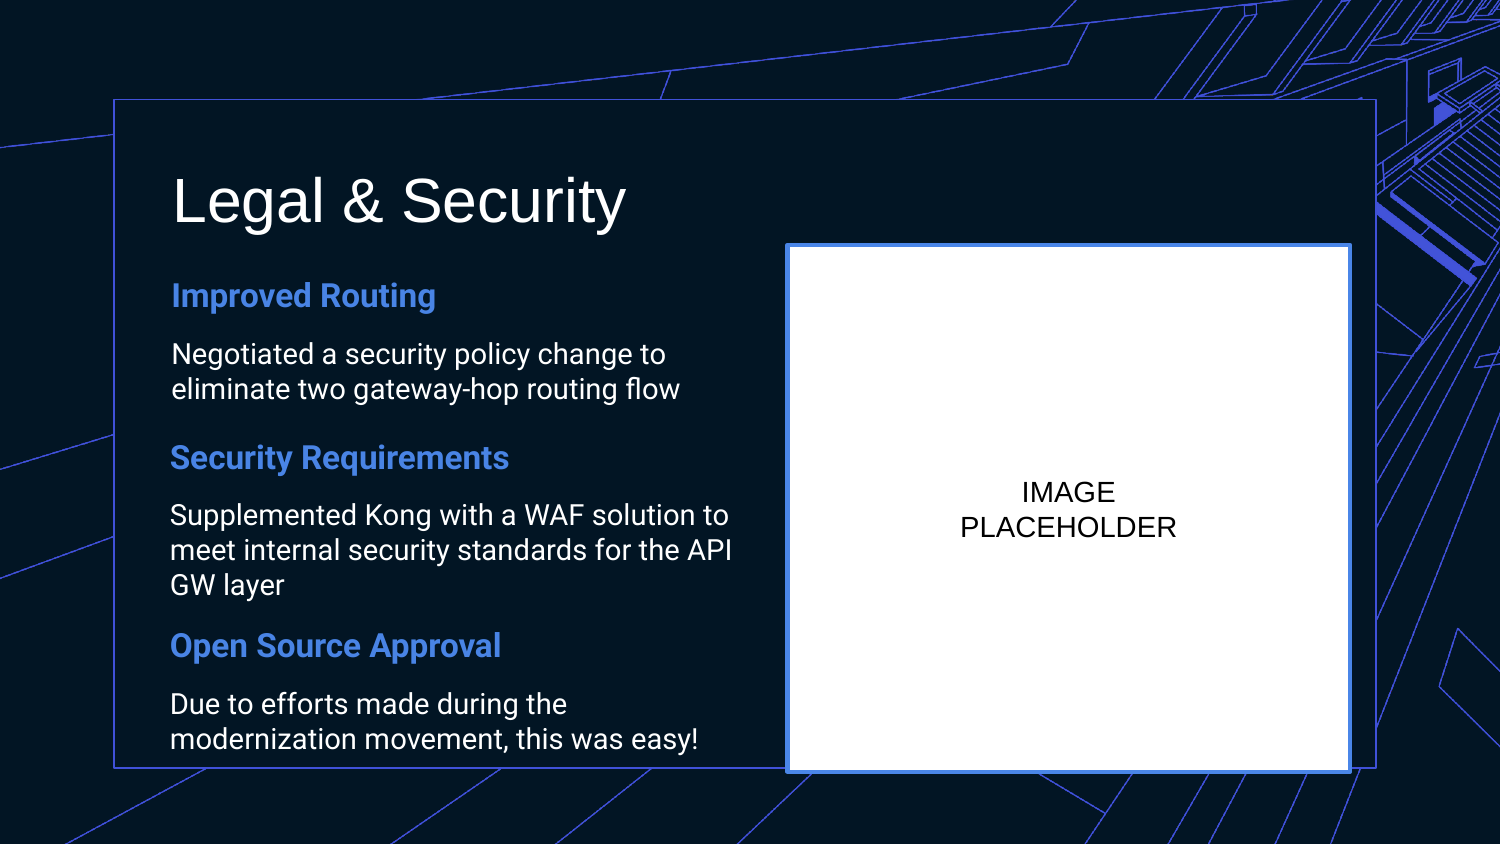

Legal & Security
IMAGE
PLACEHOLDER
Improved Routing
Negotiated a security policy change to eliminate two gateway-hop routing flow
Security Requirements
Supplemented Kong with a WAF solution to meet internal security standards for the API GW layer
Open Source Approval
Due to efforts made during the modernization movement, this was easy!